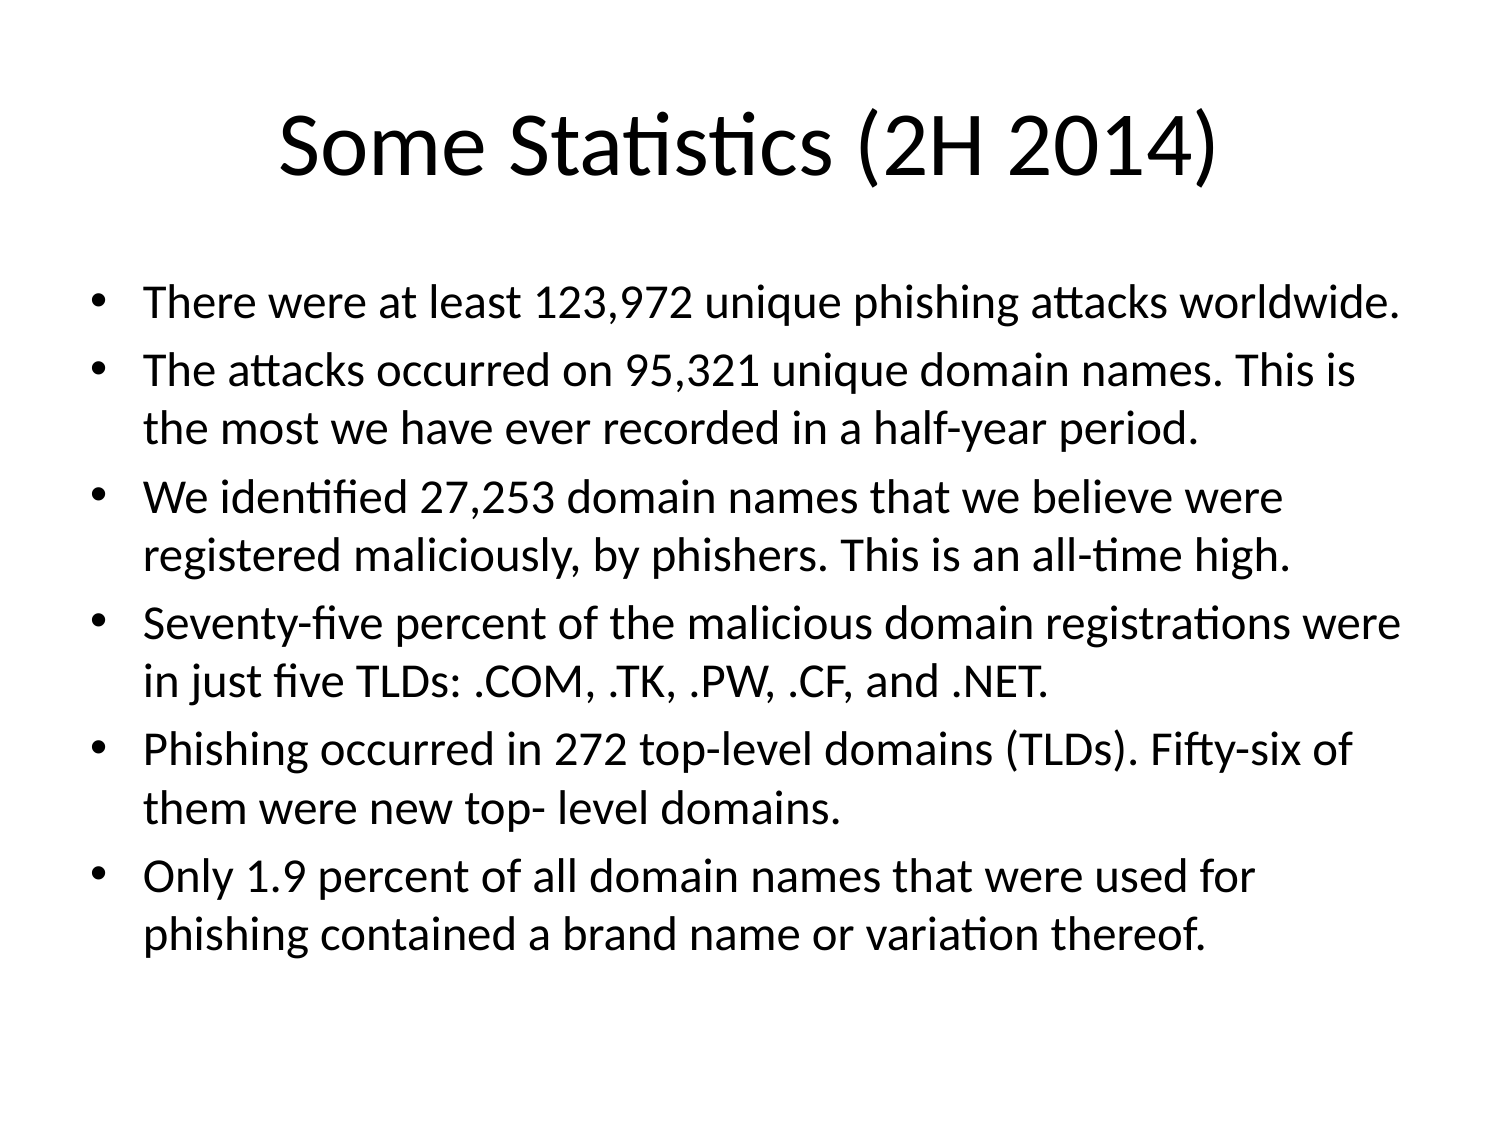

# Some Statistics (2H 2014)
There were at least 123,972 unique phishing attacks worldwide.
The attacks occurred on 95,321 unique domain names. This is the most we have ever recorded in a half-year period.
We identified 27,253 domain names that we believe were registered maliciously, by phishers. This is an all-time high.
Seventy-five percent of the malicious domain registrations were in just five TLDs: .COM, .TK, .PW, .CF, and .NET.
Phishing occurred in 272 top-level domains (TLDs). Fifty-six of them were new top- level domains.
Only 1.9 percent of all domain names that were used for phishing contained a brand name or variation thereof.